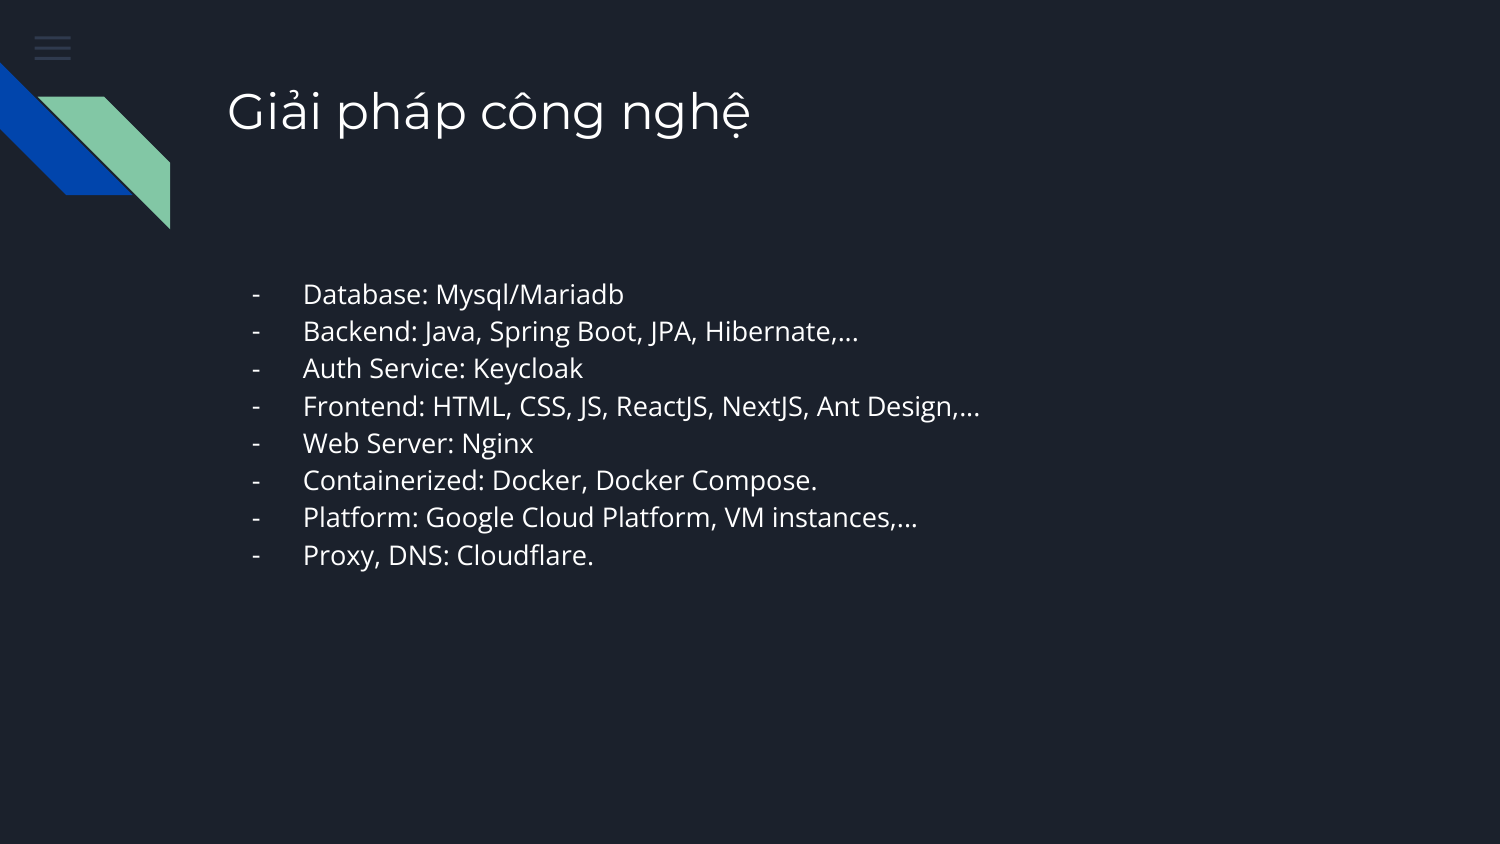

# Giải pháp công nghệ
Database: Mysql/Mariadb
Backend: Java, Spring Boot, JPA, Hibernate,...
Auth Service: Keycloak
Frontend: HTML, CSS, JS, ReactJS, NextJS, Ant Design,...
Web Server: Nginx
Containerized: Docker, Docker Compose.
Platform: Google Cloud Platform, VM instances,...
Proxy, DNS: Cloudflare.